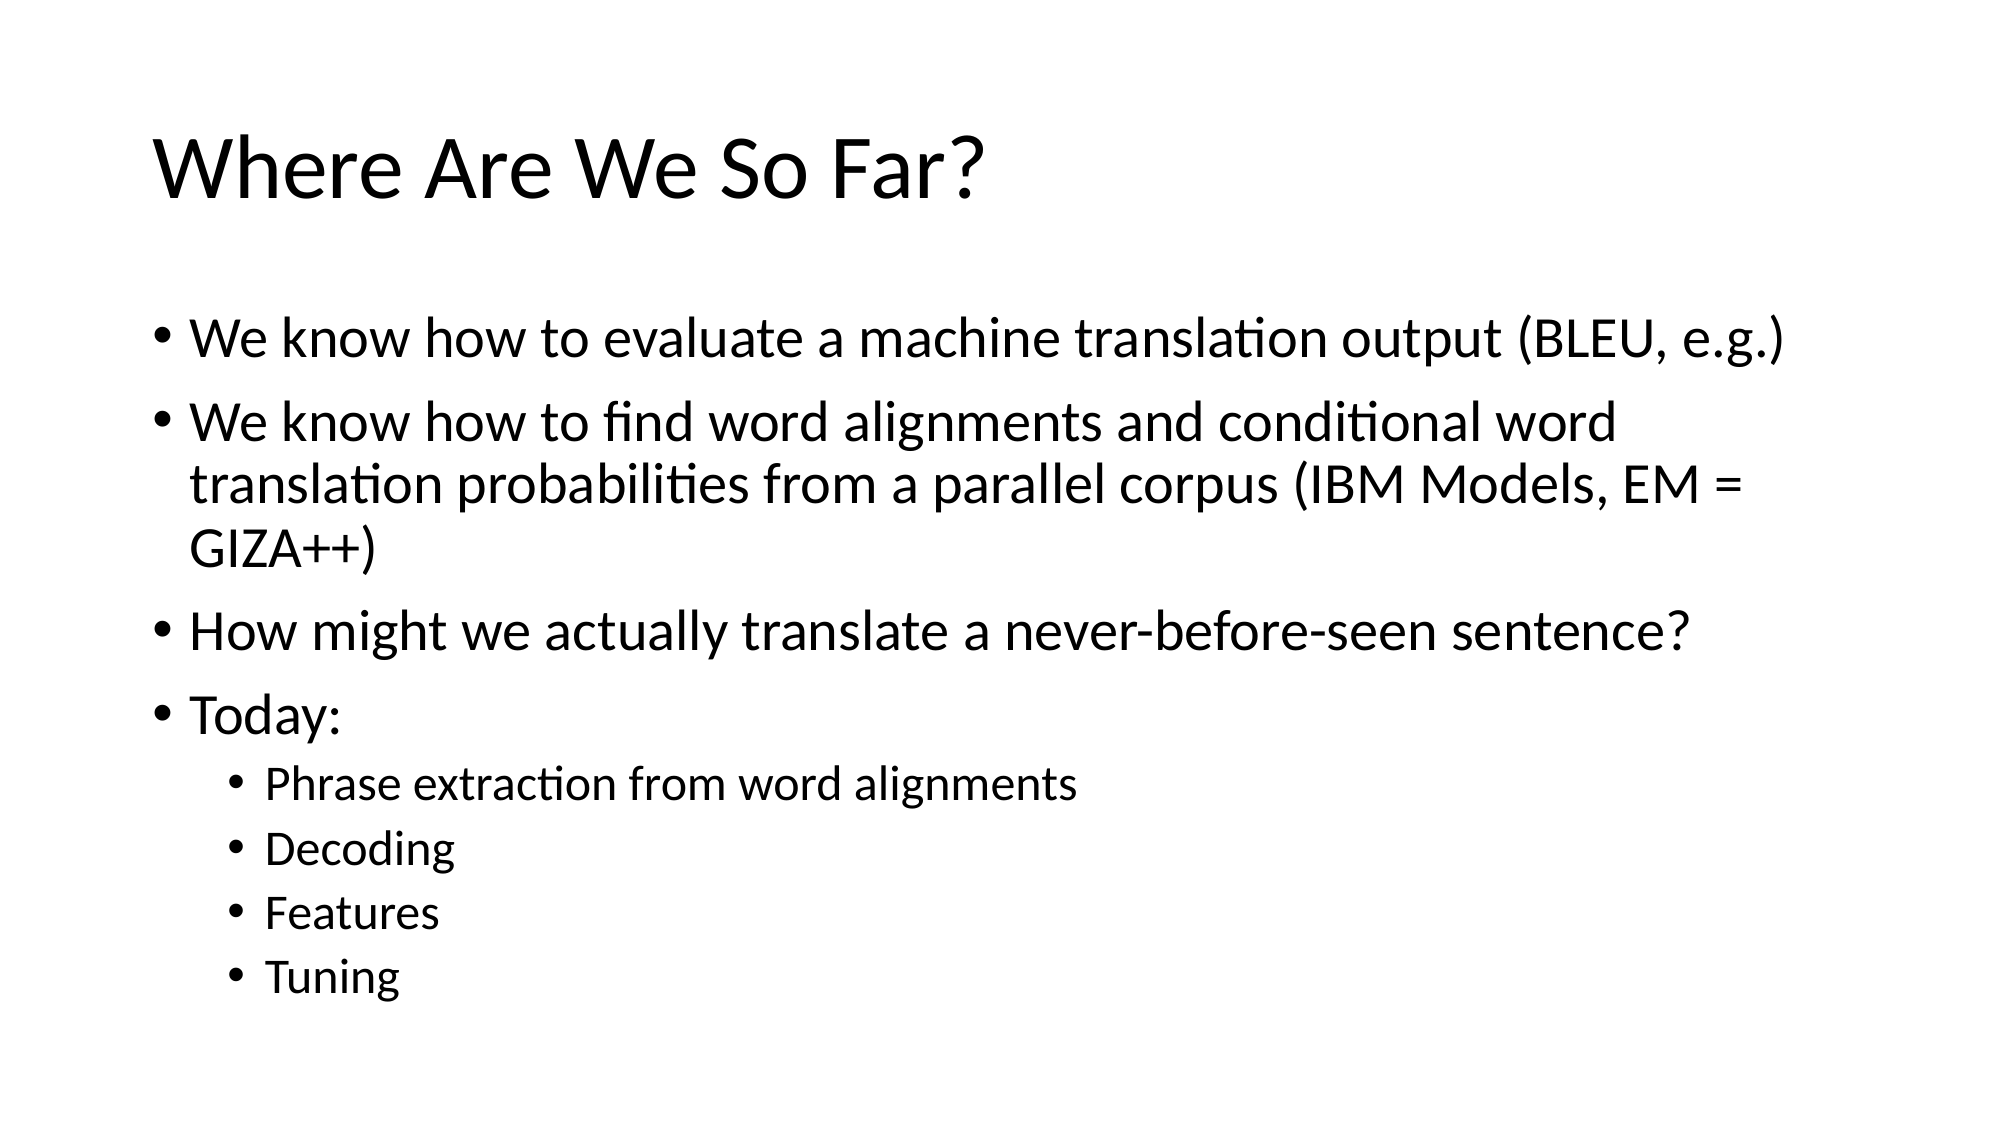

# Where Are We So Far?
We know how to evaluate a machine translation output (BLEU, e.g.)
We know how to find word alignments and conditional word translation probabilities from a parallel corpus (IBM Models, EM = GIZA++)
How might we actually translate a never-before-seen sentence?
Today:
Phrase extraction from word alignments
Decoding
Features
Tuning